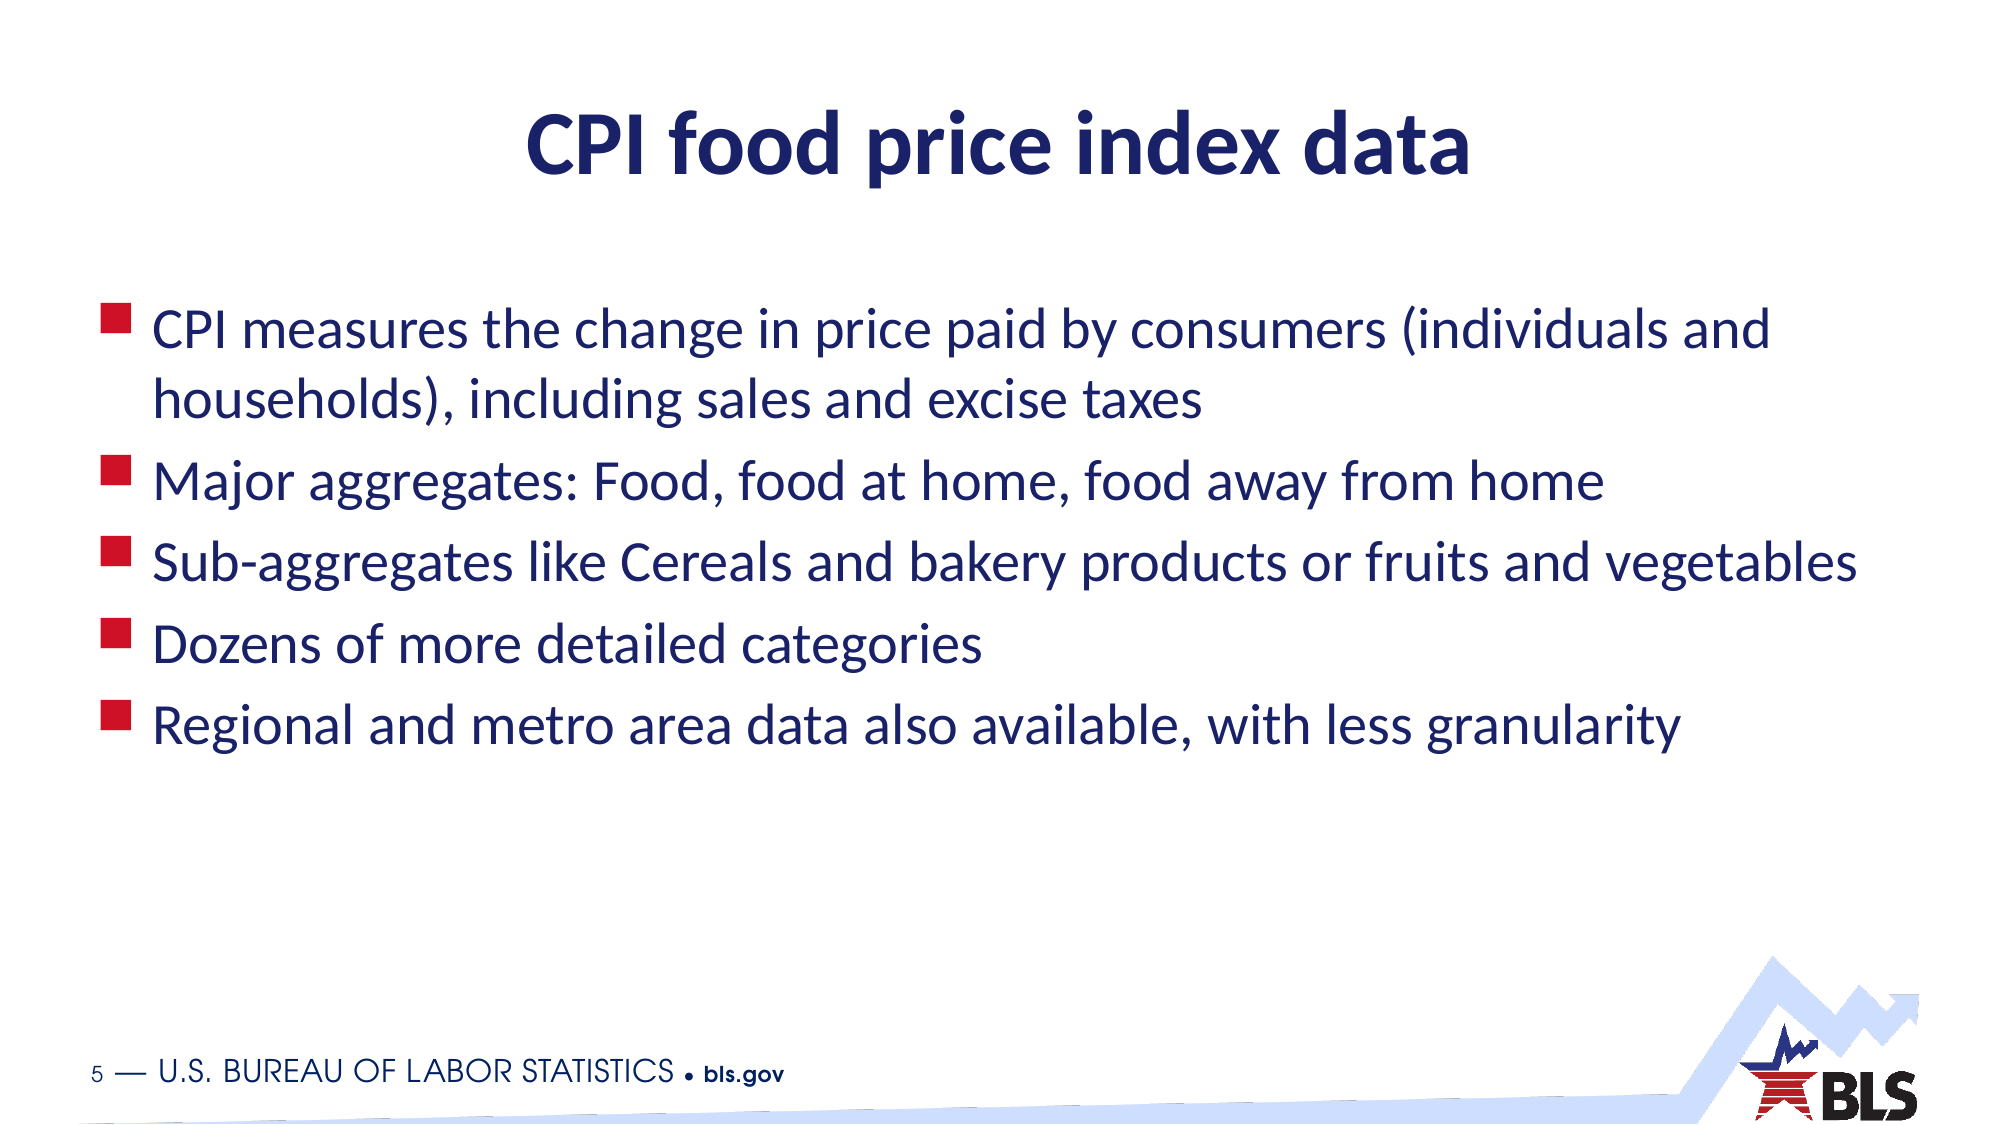

# CPI food price index data
CPI measures the change in price paid by consumers (individuals and households), including sales and excise taxes
Major aggregates: Food, food at home, food away from home
Sub-aggregates like Cereals and bakery products or fruits and vegetables
Dozens of more detailed categories
Regional and metro area data also available, with less granularity